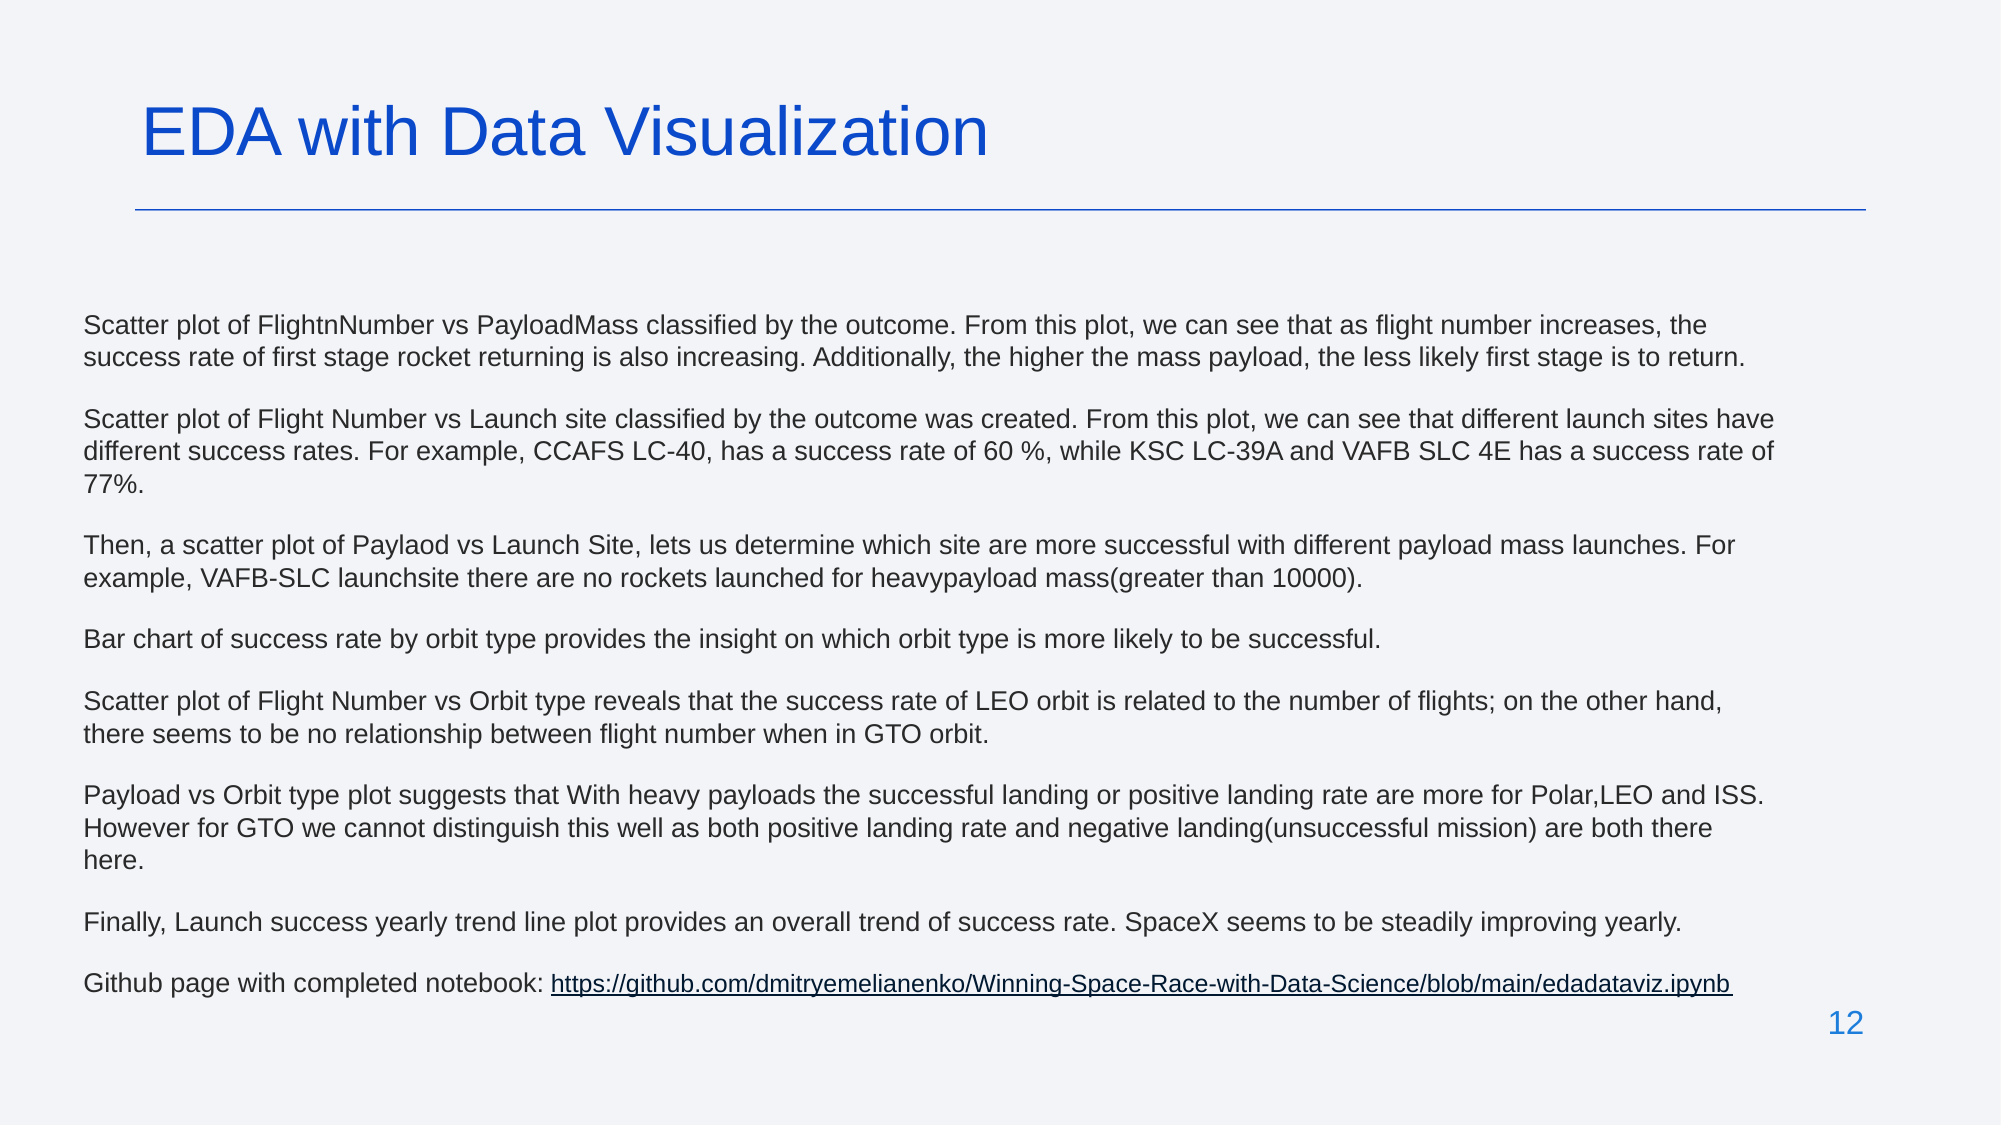

EDA with Data Visualization
Scatter plot of FlightnNumber vs PayloadMass classified by the outcome. From this plot, we can see that as flight number increases, the success rate of first stage rocket returning is also increasing. Additionally, the higher the mass payload, the less likely first stage is to return.
Scatter plot of Flight Number vs Launch site classified by the outcome was created. From this plot, we can see that different launch sites have different success rates. For example, CCAFS LC-40, has a success rate of 60 %, while KSC LC-39A and VAFB SLC 4E has a success rate of 77%.
Then, a scatter plot of Paylaod vs Launch Site, lets us determine which site are more successful with different payload mass launches. For example, VAFB-SLC launchsite there are no rockets launched for heavypayload mass(greater than 10000).
Bar chart of success rate by orbit type provides the insight on which orbit type is more likely to be successful.
Scatter plot of Flight Number vs Orbit type reveals that the success rate of LEO orbit is related to the number of flights; on the other hand, there seems to be no relationship between flight number when in GTO orbit.
Payload vs Orbit type plot suggests that With heavy payloads the successful landing or positive landing rate are more for Polar,LEO and ISS. However for GTO we cannot distinguish this well as both positive landing rate and negative landing(unsuccessful mission) are both there here.
Finally, Launch success yearly trend line plot provides an overall trend of success rate. SpaceX seems to be steadily improving yearly.
Github page with completed notebook: https://github.com/dmitryemelianenko/Winning-Space-Race-with-Data-Science/blob/main/edadataviz.ipynb

Github link with completed eda notebook:
https://github.com/dmitryemelianenko/Winning-Space-Race-with-Data-Science/blob/main/edadataviz.ipynb

12